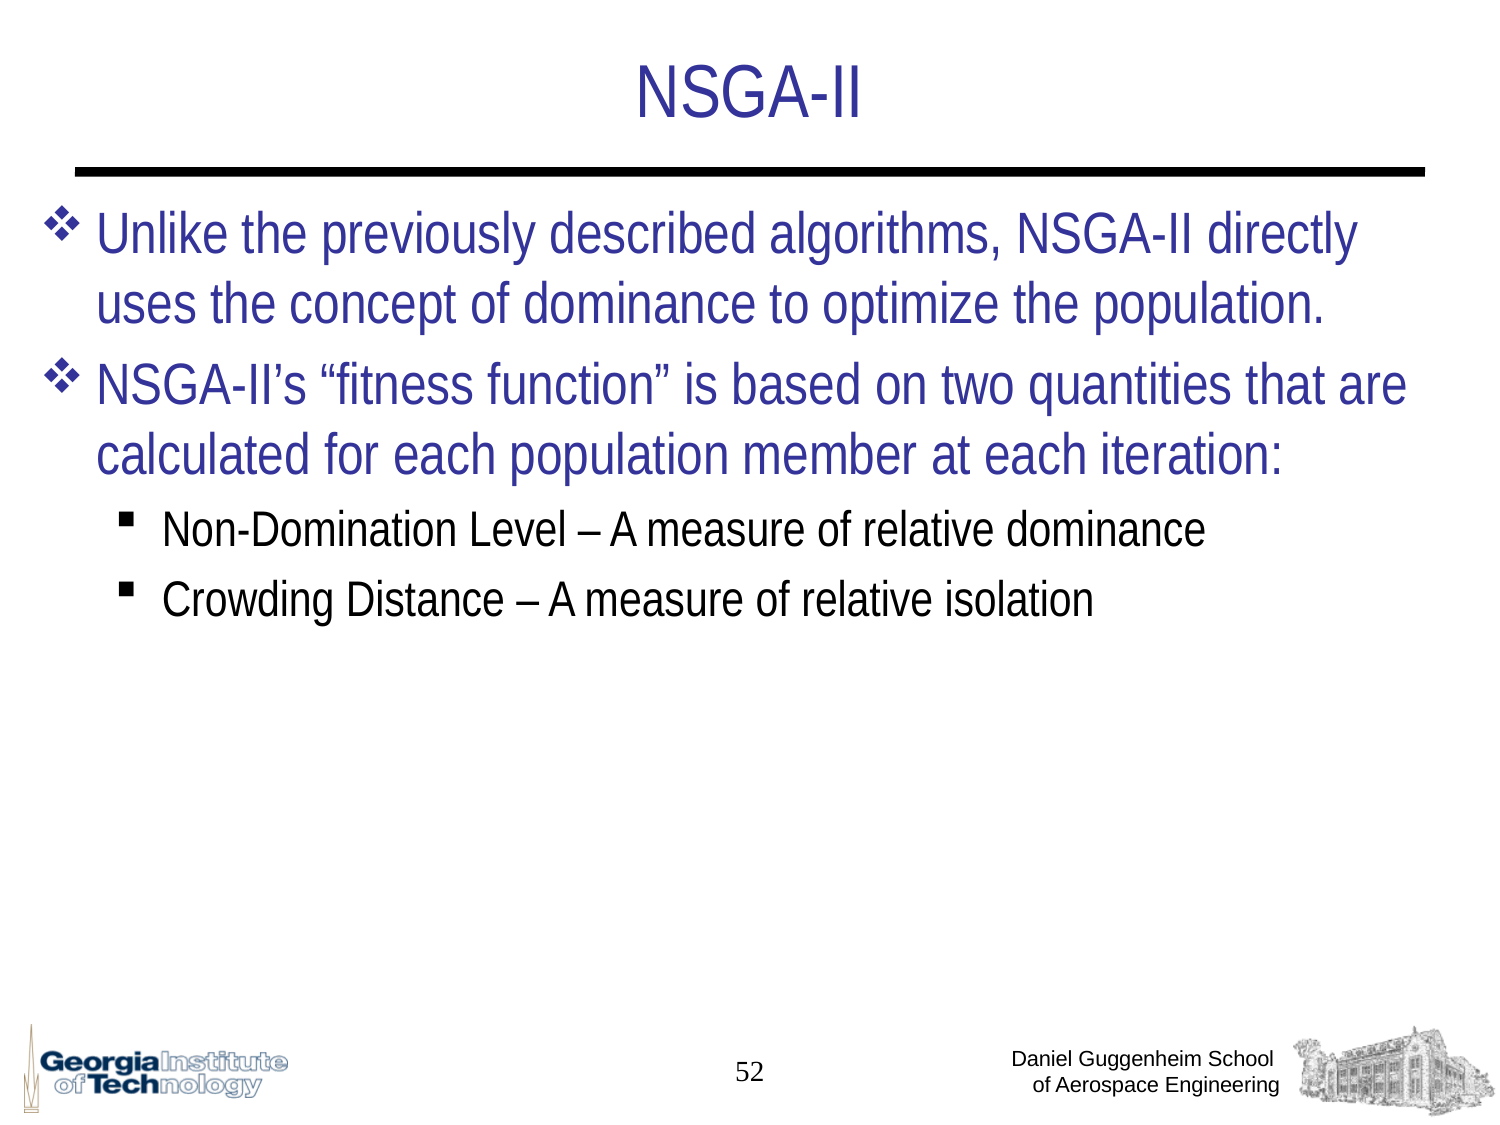

# NSGA-II
Unlike the previously described algorithms, NSGA-II directly uses the concept of dominance to optimize the population.
NSGA-II’s “fitness function” is based on two quantities that are calculated for each population member at each iteration:
Non-Domination Level – A measure of relative dominance
Crowding Distance – A measure of relative isolation